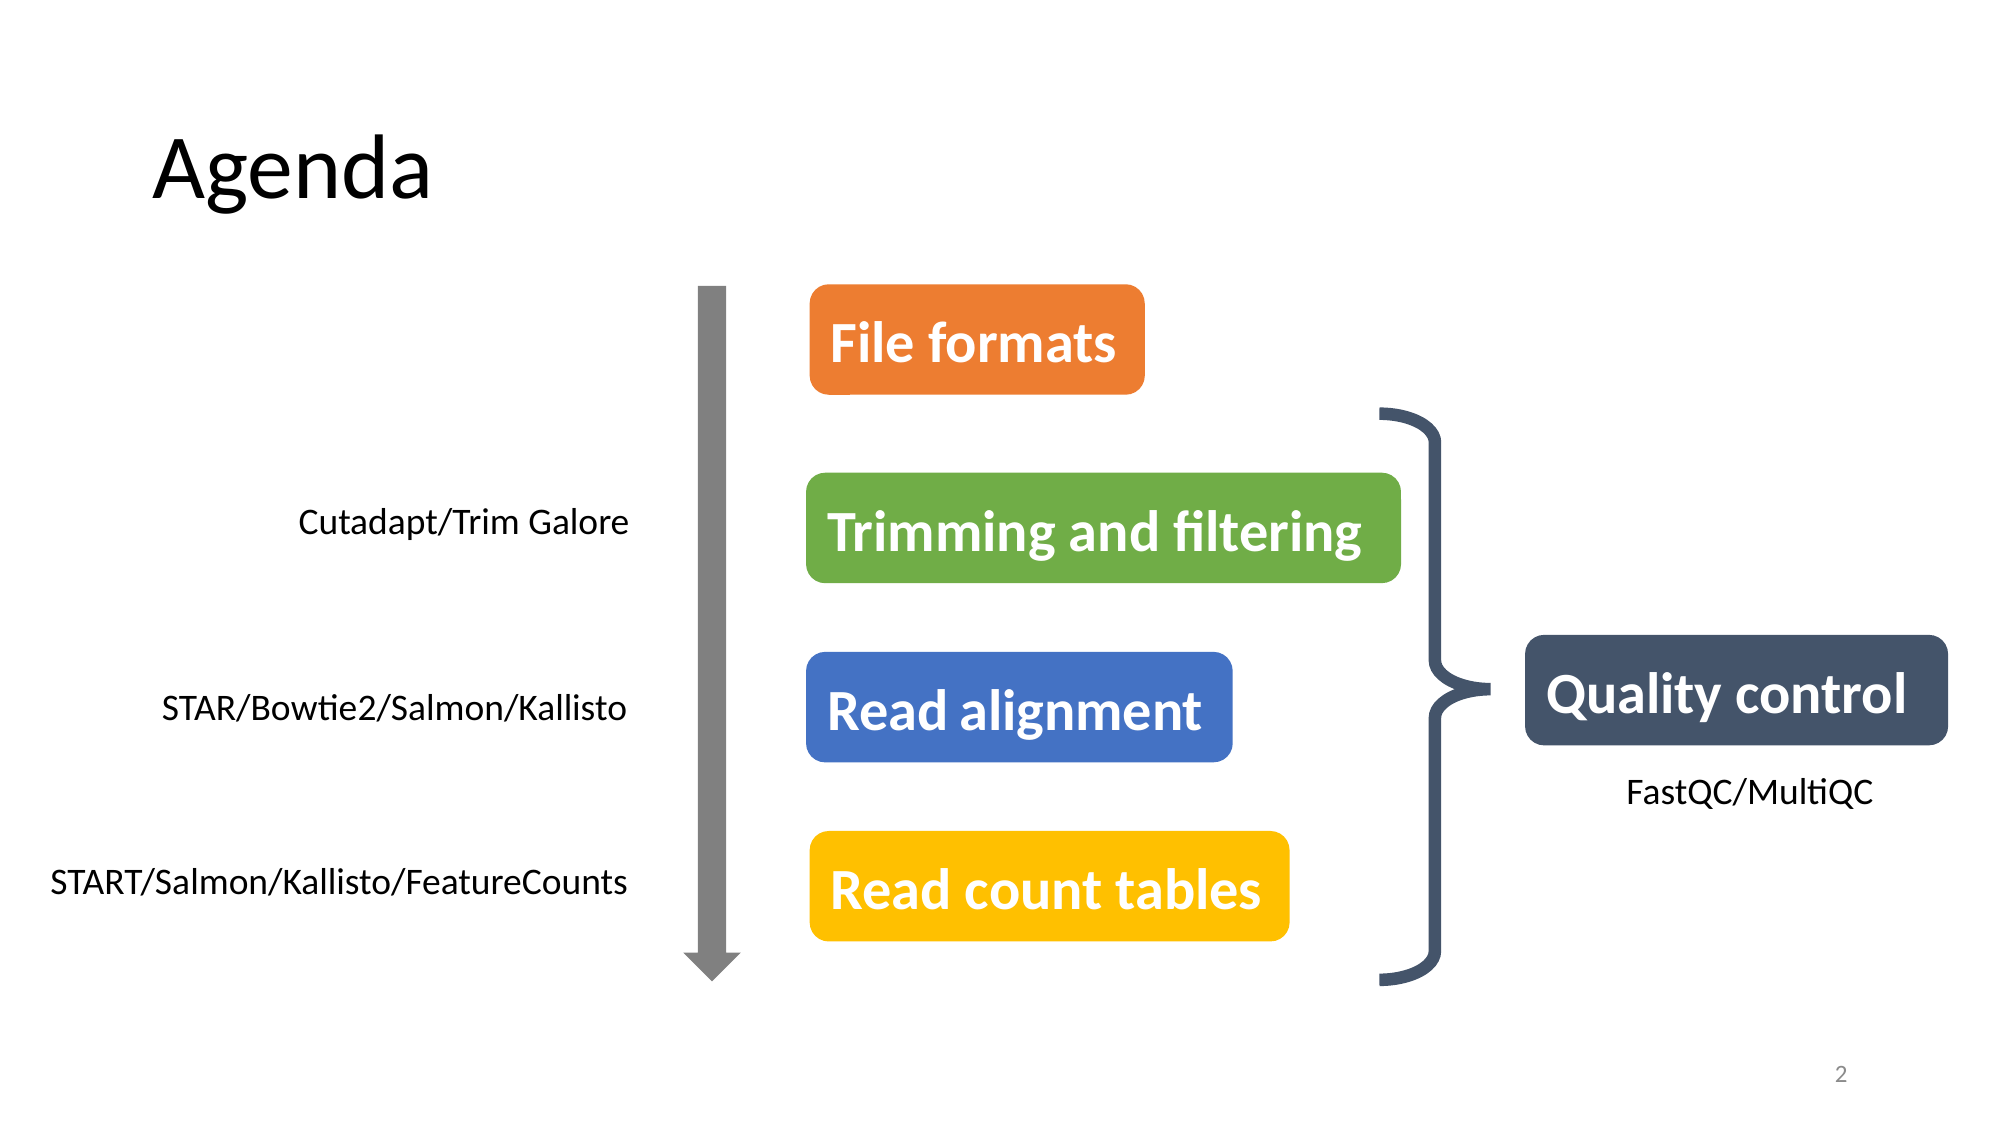

# Agenda
File formats

Trimming and filtering
Cutadapt/Trim Galore

Quality control
Read alignment
STAR/Bowtie2/Salmon/Kallisto
FastQC/MultiQC
Read count tables
START/Salmon/Kallisto/FeatureCounts
2